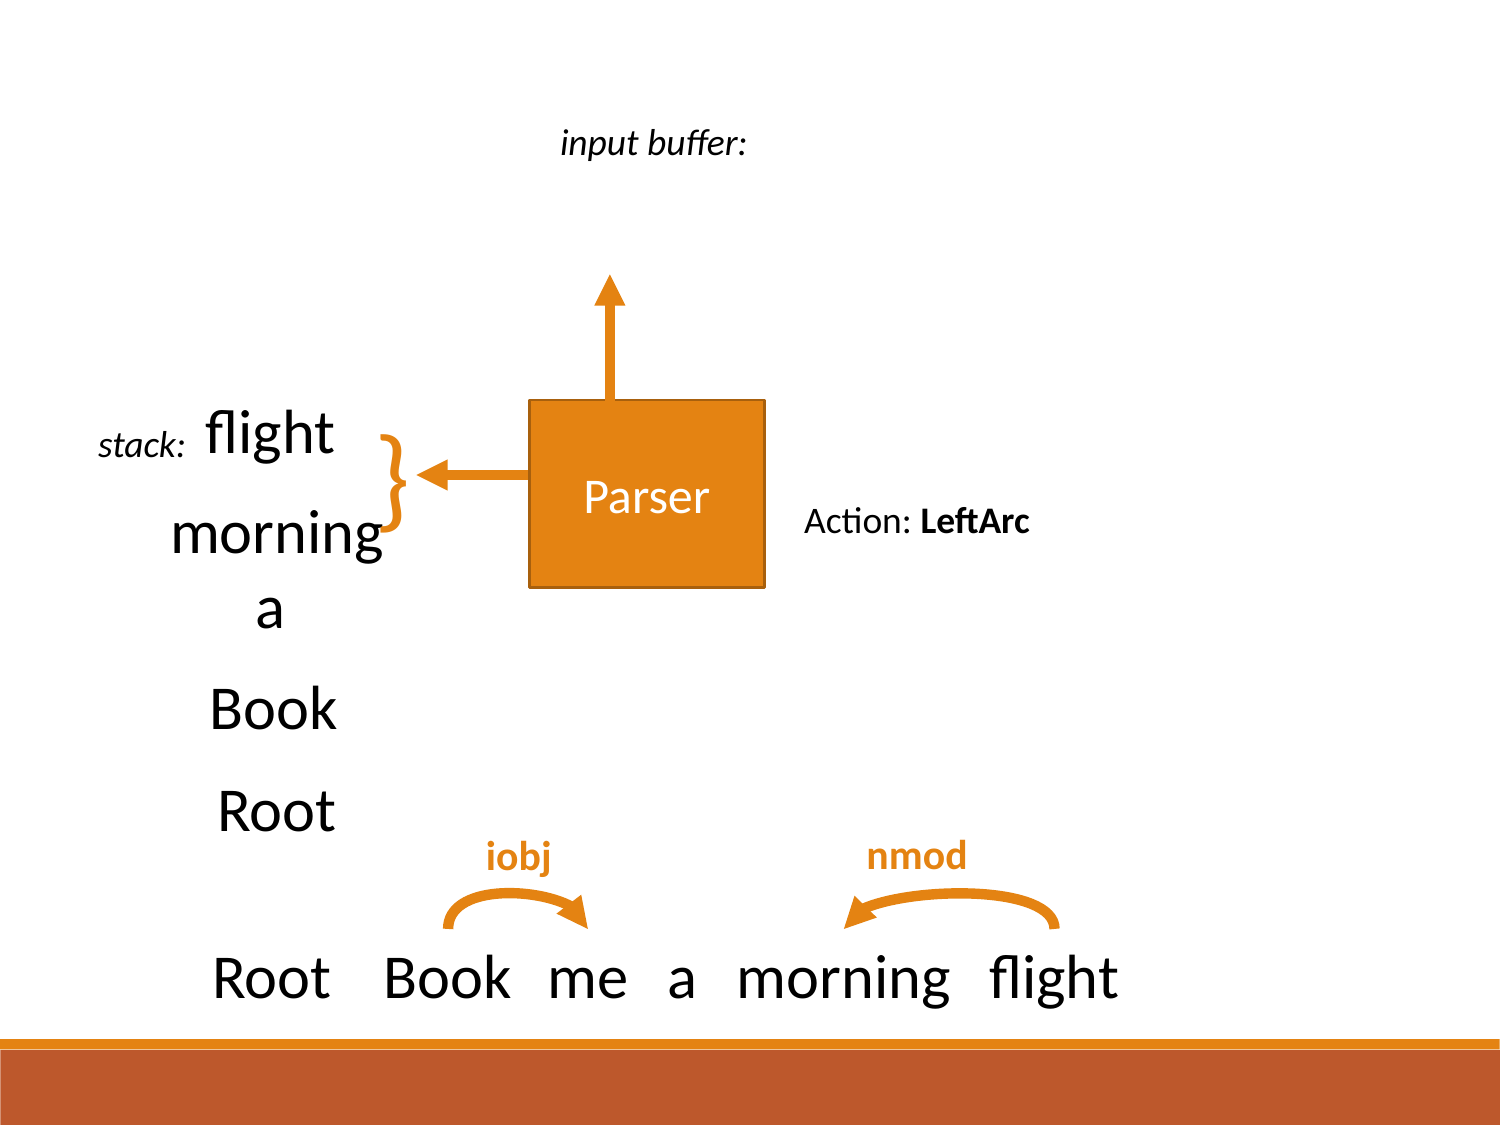

input buffer:
}
Parser
flight
stack:
morning
Action: LeftArc
a
Book
Root
nmod
iobj
Root
Book
me
a
morning
flight